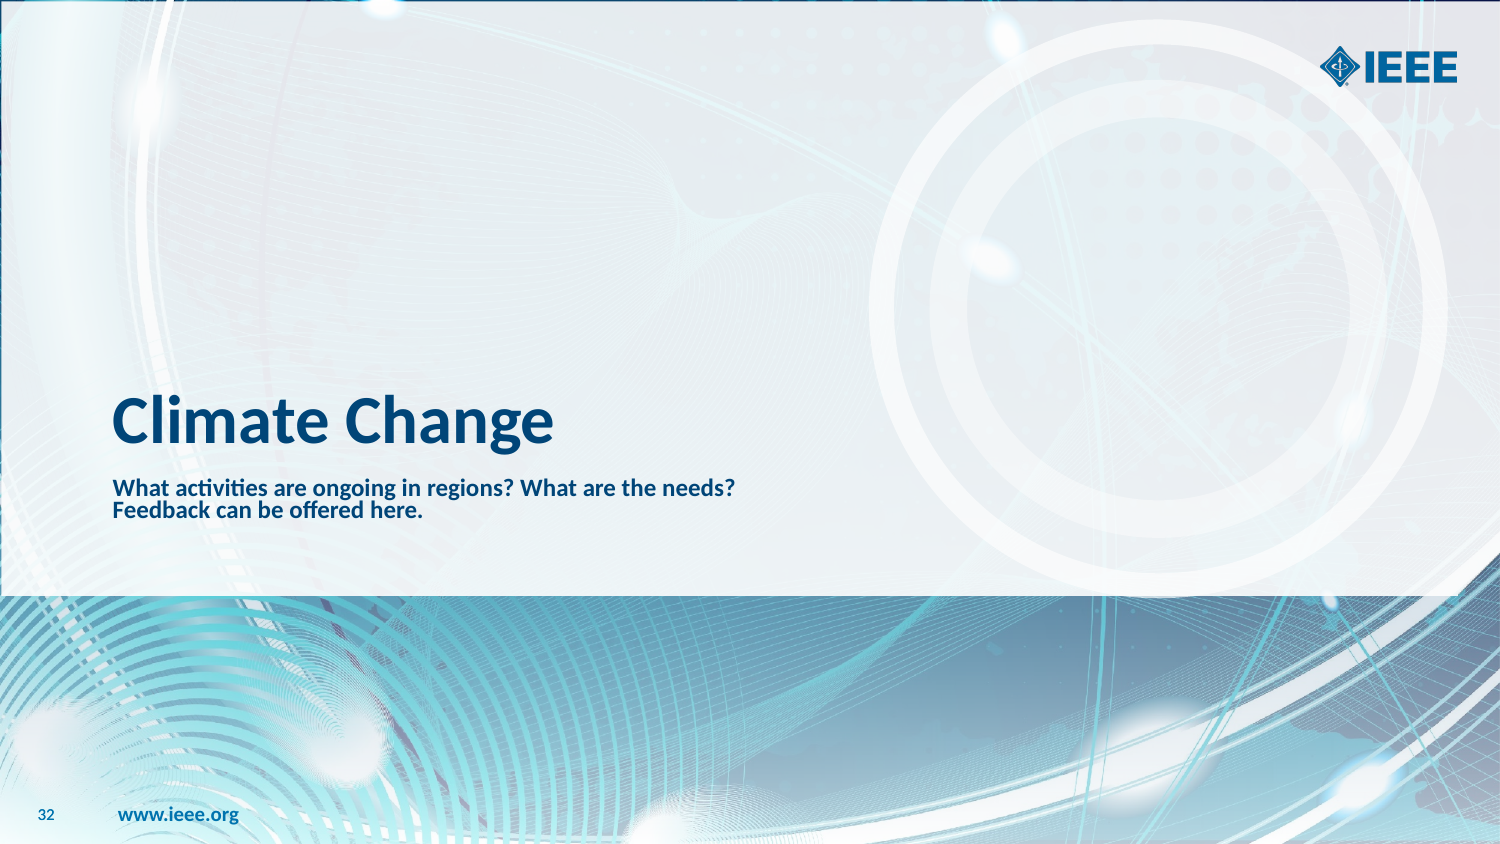

# Climate Change

What activities are ongoing in regions? What are the needs?
Feedback can be offered here.

32